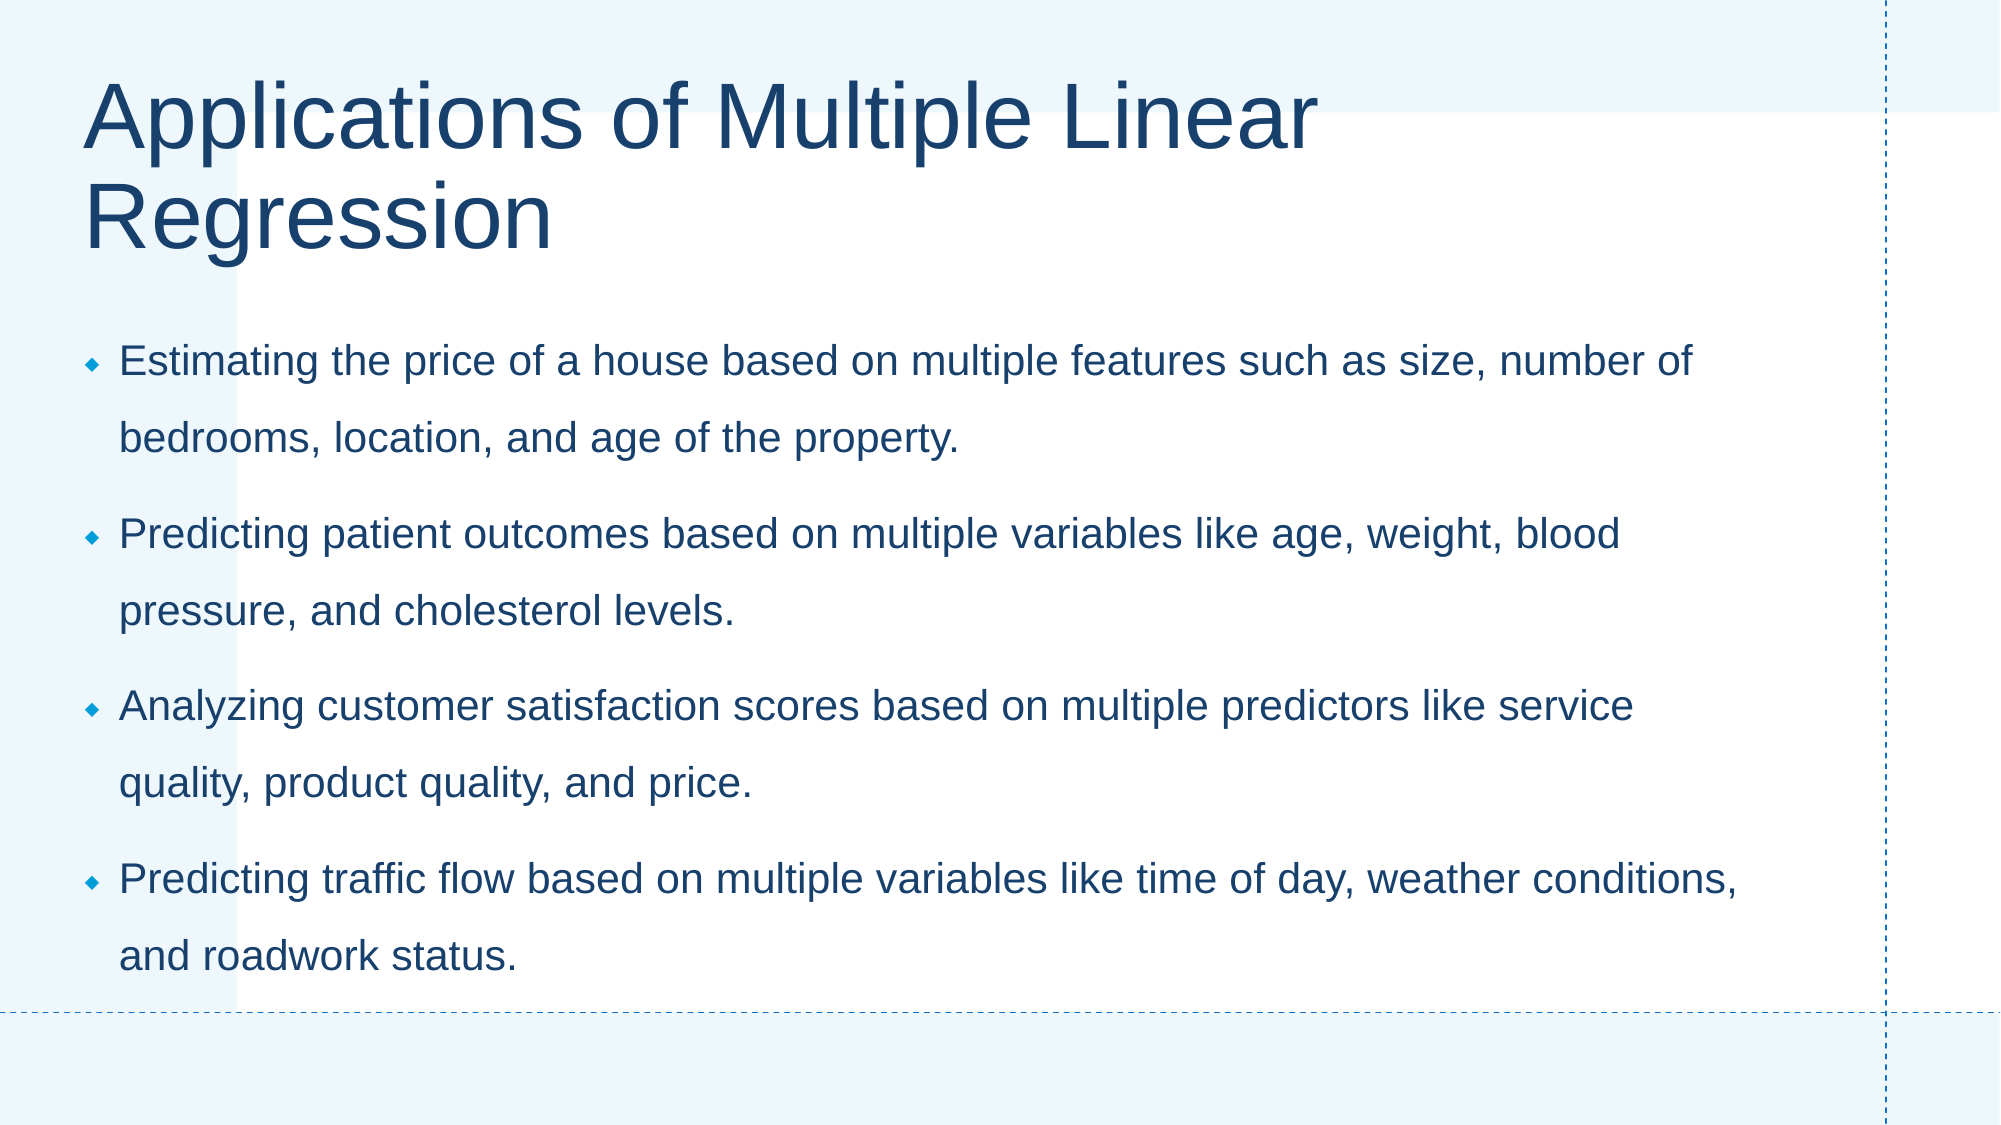

# Applications of Multiple Linear  Regression
Estimating the price of a house based on multiple features such as size, number of bedrooms, location, and age of the property.
Predicting patient outcomes based on multiple variables like age, weight, blood pressure, and cholesterol levels.
Analyzing customer satisfaction scores based on multiple predictors like service quality, product quality, and price.
Predicting traffic flow based on multiple variables like time of day, weather conditions, and roadwork status.